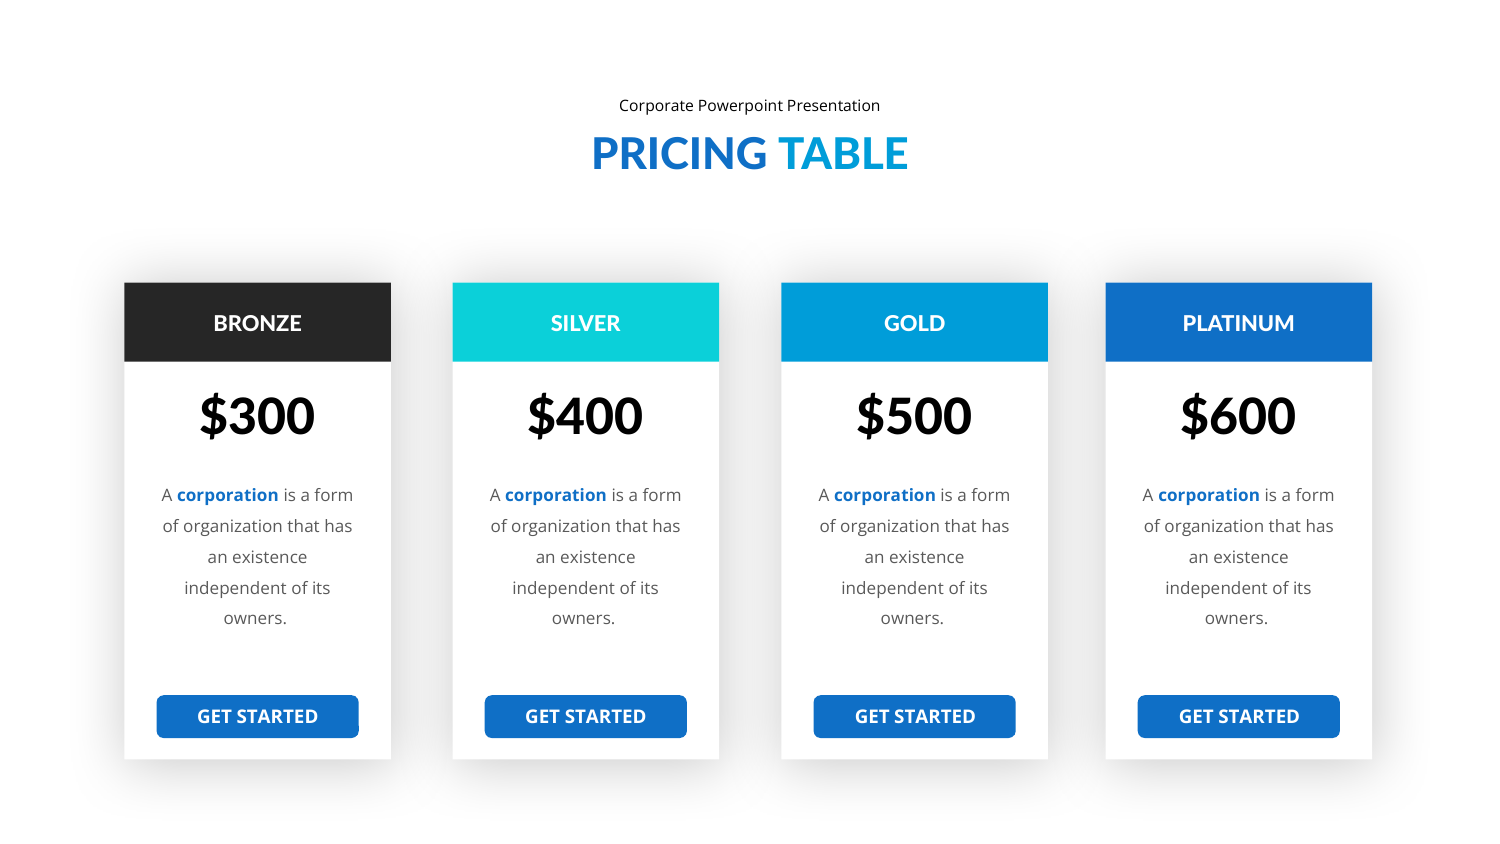

Corporate Powerpoint Presentation
PRICING TABLE

BRONZE
$300
A corporation is a form of organization that has an existence independent of its owners.

GET STARTED

SILVER
$400
A corporation is a form of organization that has an existence independent of its owners.

GET STARTED

GOLD
$500
A corporation is a form of organization that has an existence independent of its owners.

GET STARTED

$600
A corporation is a form of organization that has an existence independent of its owners.

PLATINUM
GET STARTED